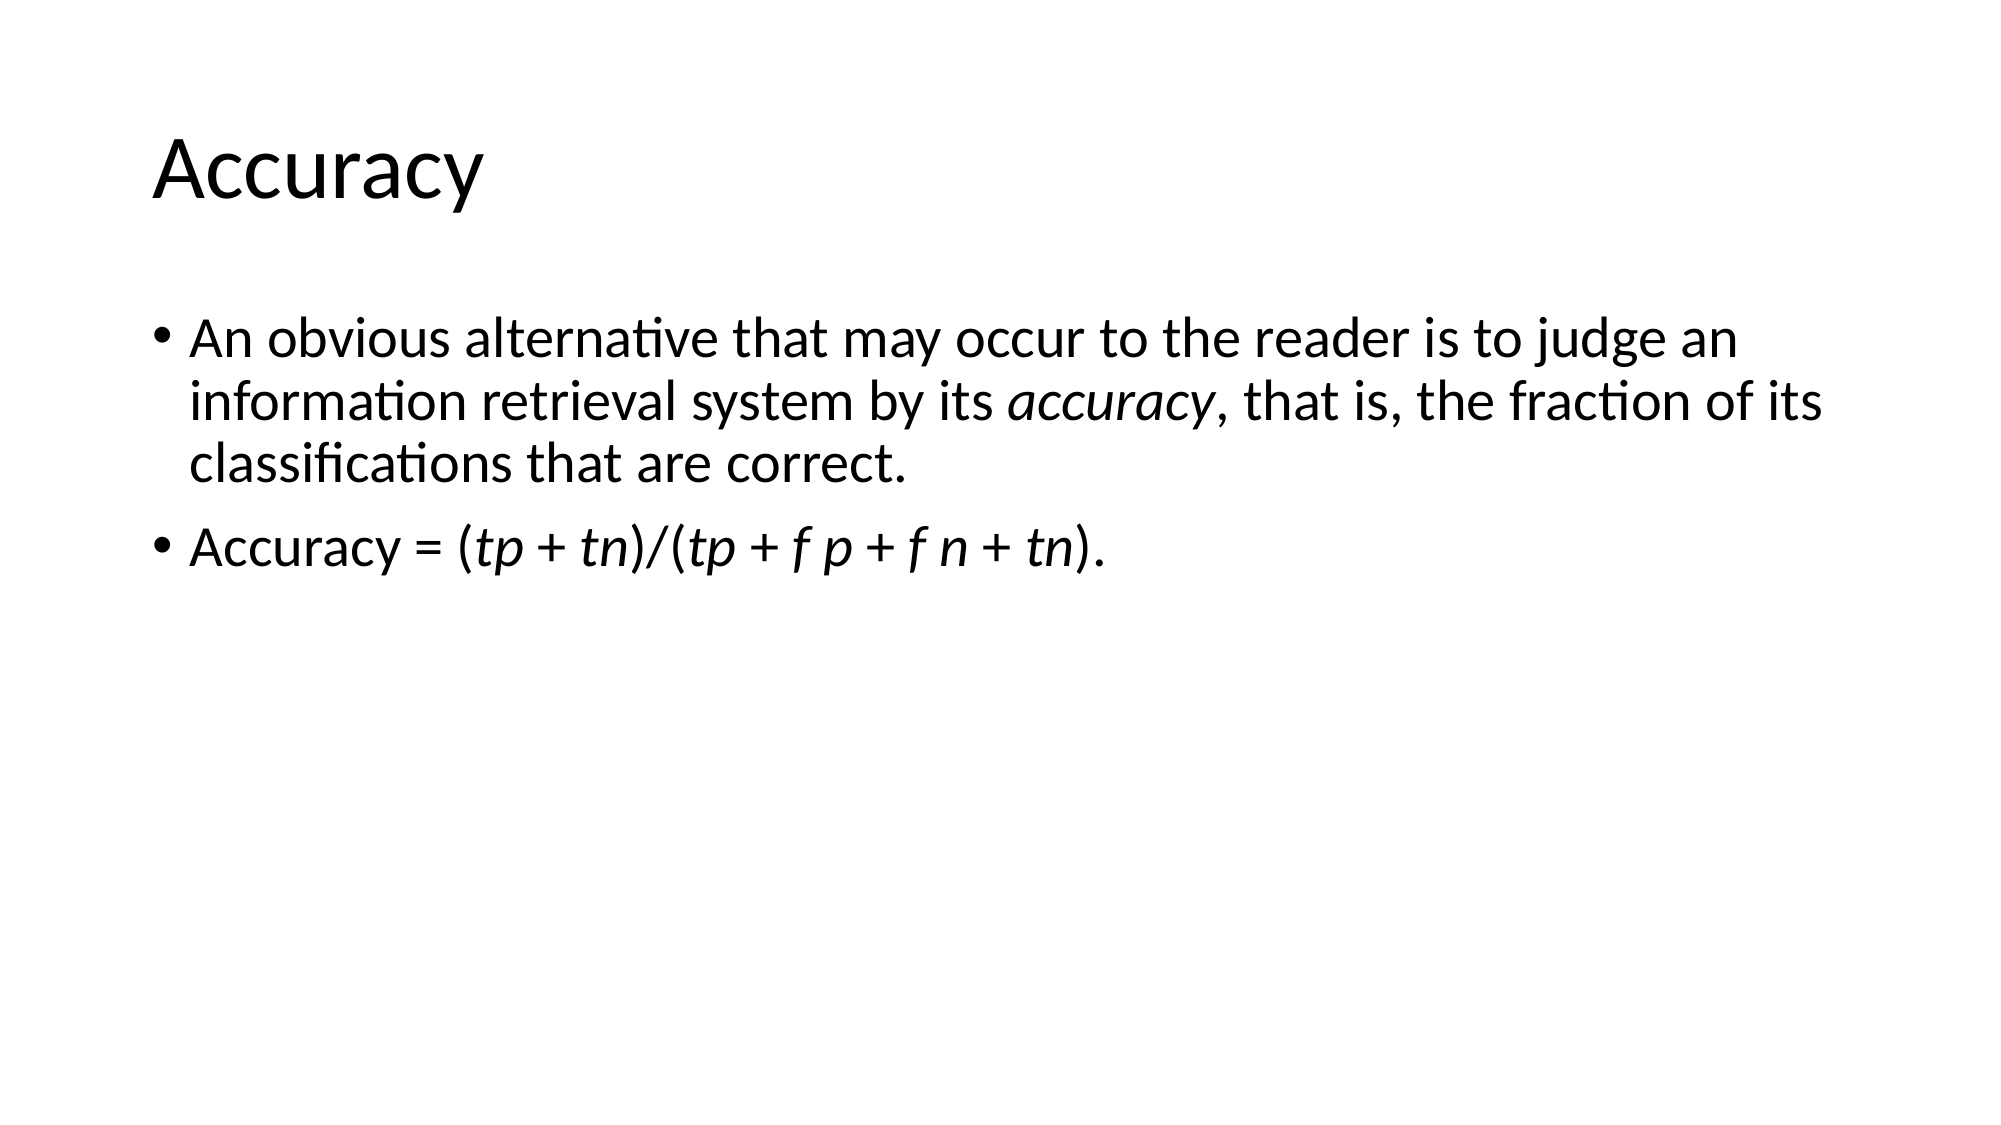

Accuracy
An obvious alternative that may occur to the reader is to judge an information retrieval system by its accuracy, that is, the fraction of its classifications that are correct.
Accuracy = (tp + tn)/(tp + f p + f n + tn).